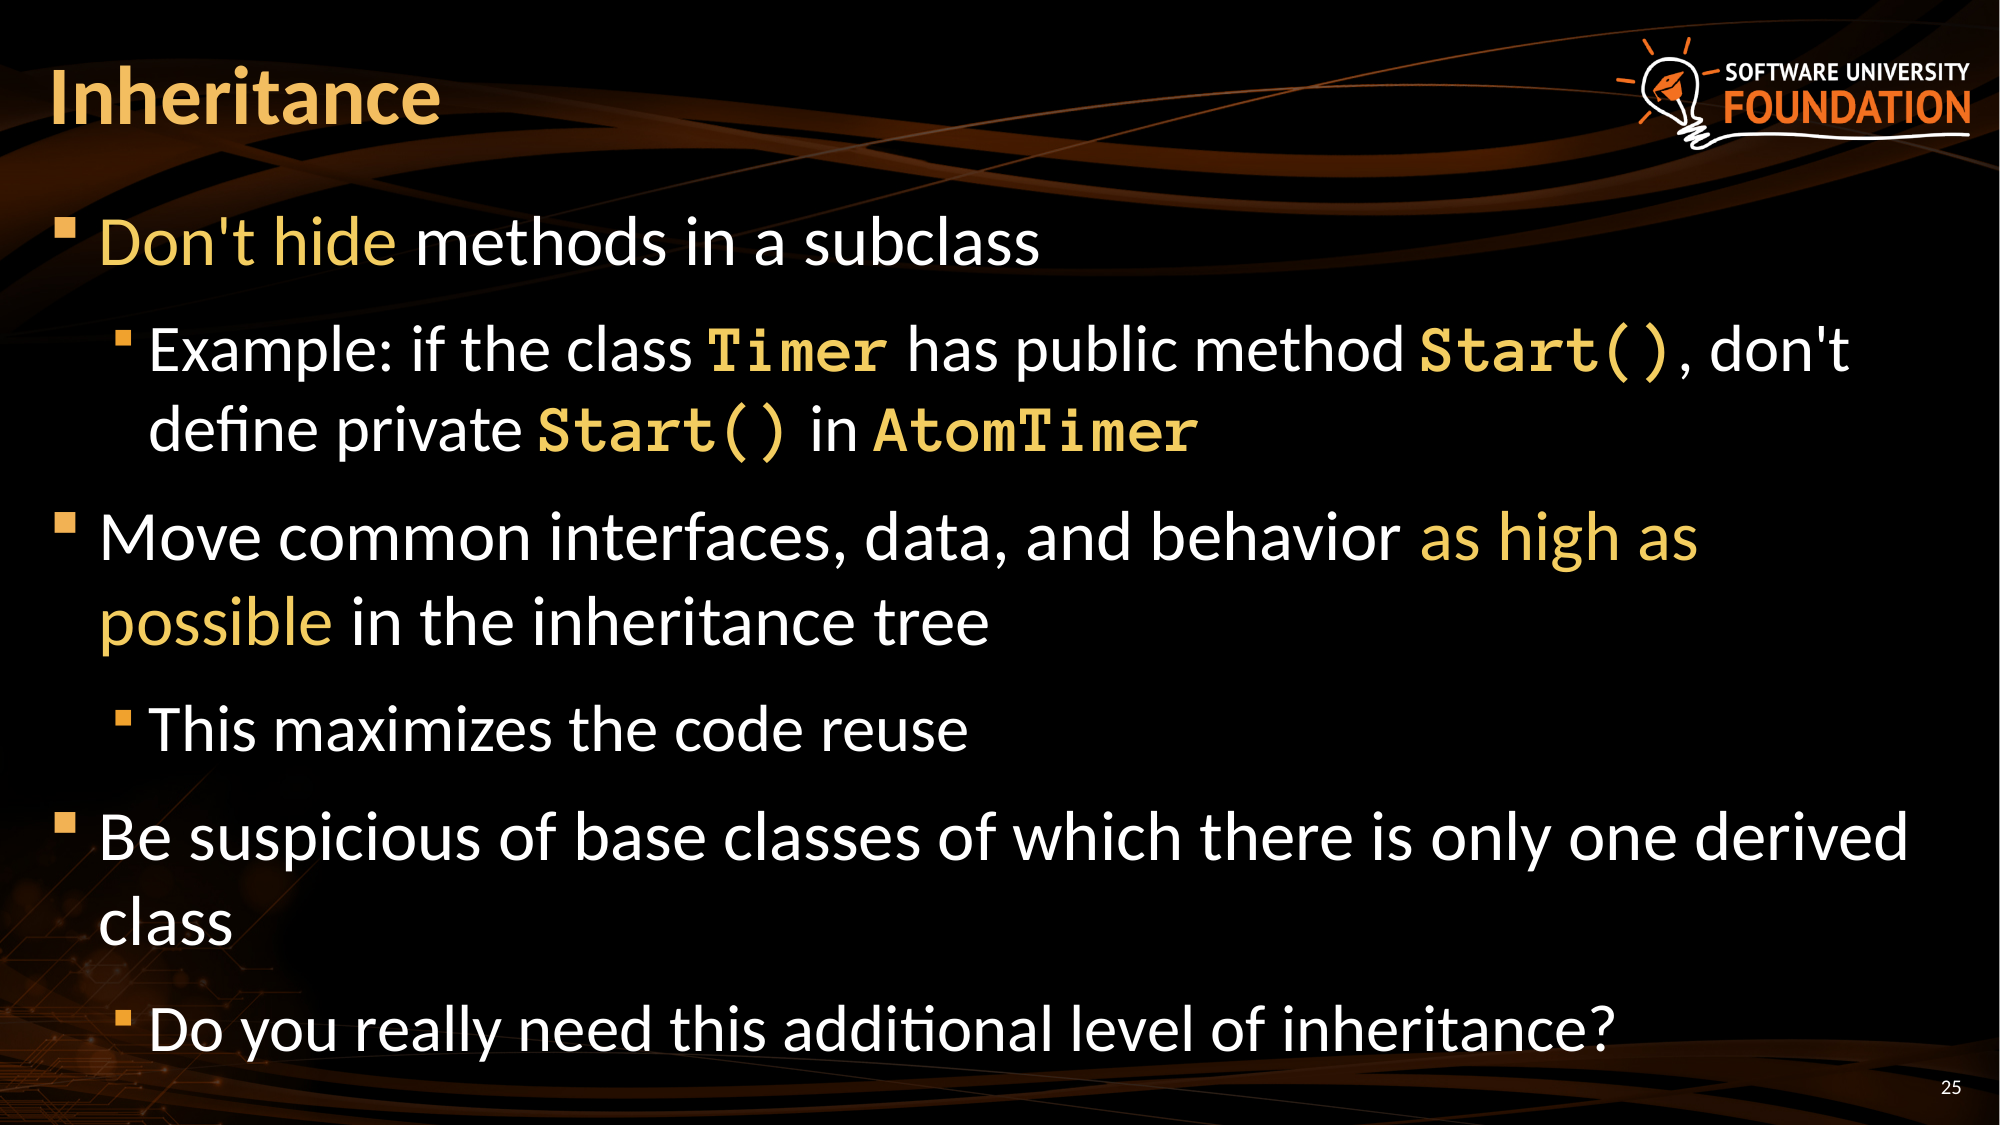

# Inheritance
Don't hide methods in a subclass
Example: if the class Timer has public method Start(), don't define private Start() in AtomTimer
Move common interfaces, data, and behavior as high as possible in the inheritance tree
This maximizes the code reuse
Be suspicious of base classes of which there is only one derived class
Do you really need this additional level of inheritance?
25